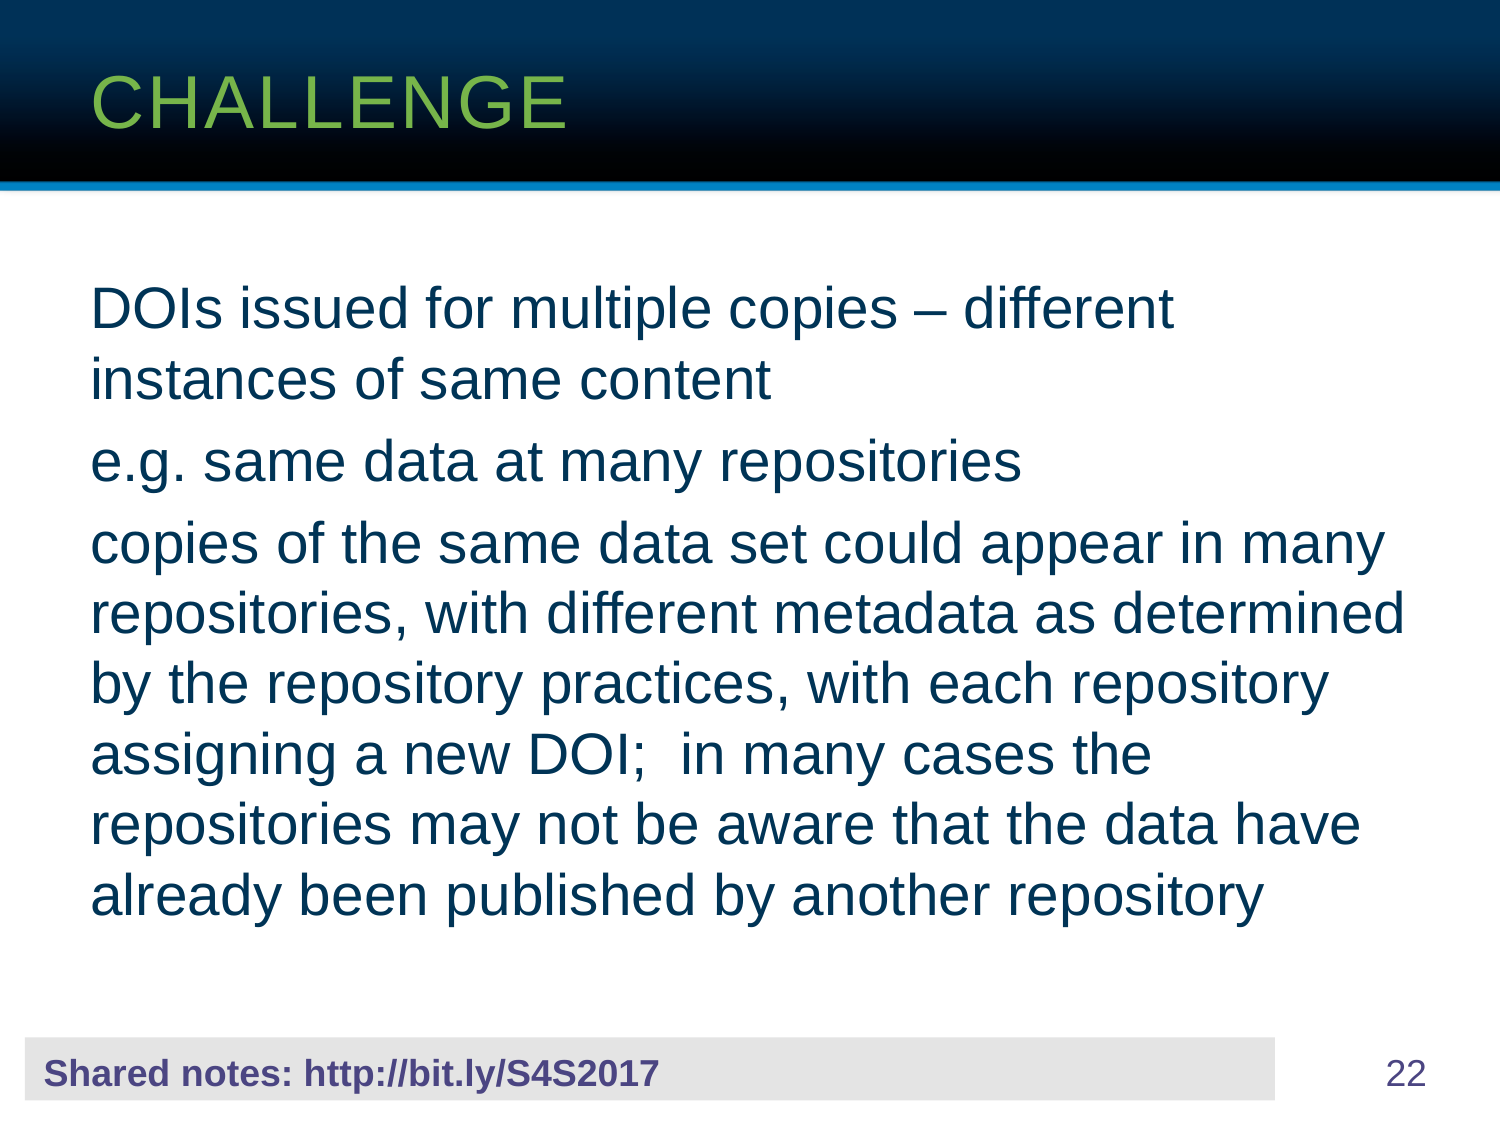

# CHALLENGE
DOIs issued for multiple copies – different instances of same content
e.g. same data at many repositories
copies of the same data set could appear in many repositories, with different metadata as determined by the repository practices, with each repository assigning a new DOI;  in many cases the repositories may not be aware that the data have already been published by another repository
  Shared notes: http://bit.ly/S4S2017